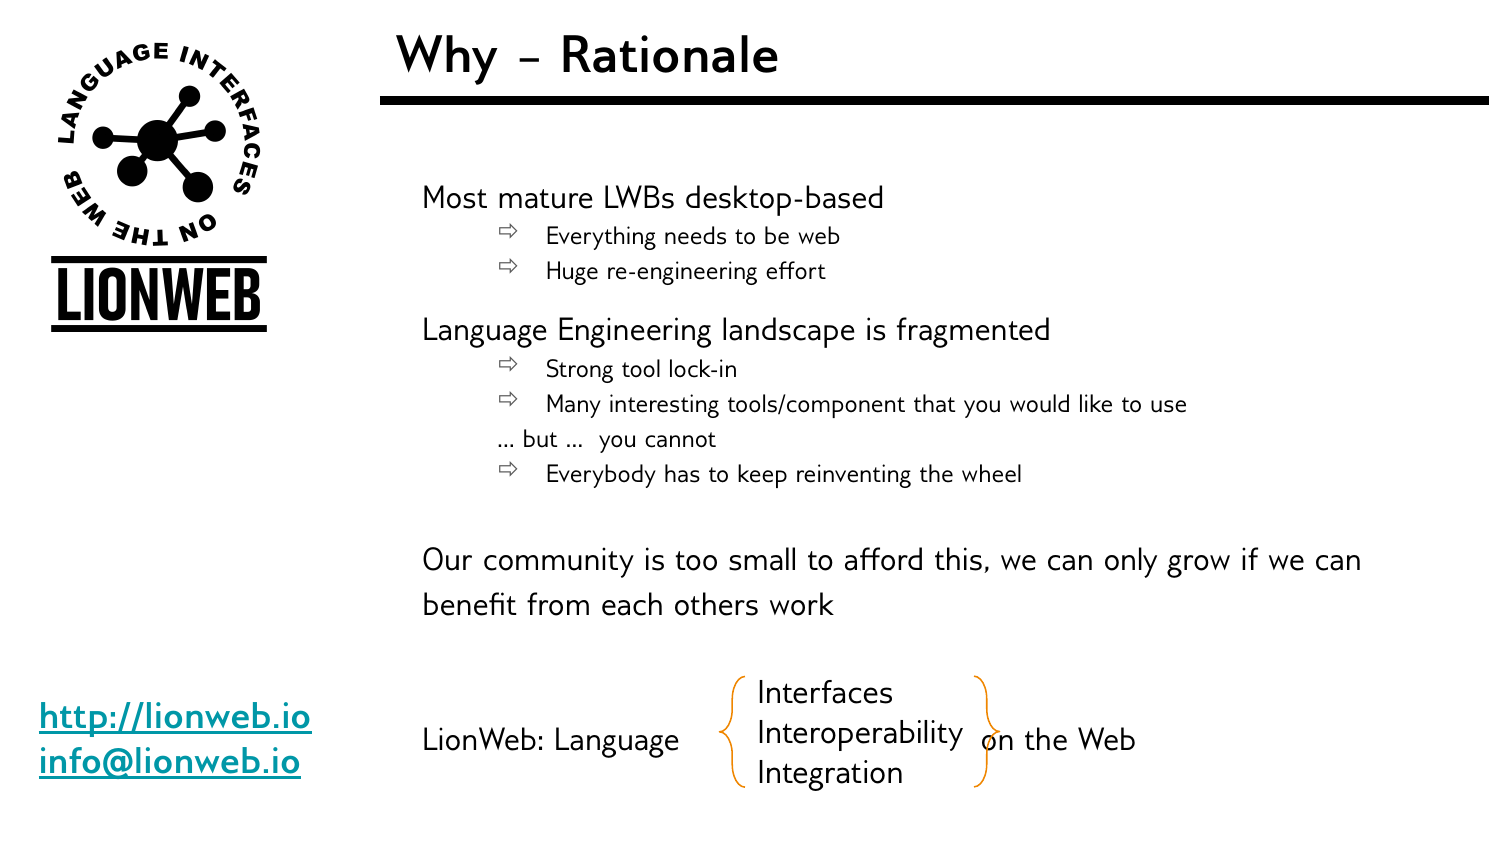

# Why – Rationale
Most mature LWBs desktop-based
Everything needs to be web
Huge re-engineering effort
Language Engineering landscape is fragmented
Strong tool lock-in
Many interesting tools/component that you would like to use
	… but …  you cannot
Everybody has to keep reinventing the wheel

Our community is too small to afford this, we can only grow if we can benefit from each others work

LionWeb: Language                               on the Web
Interfaces
Interoperability
Integration